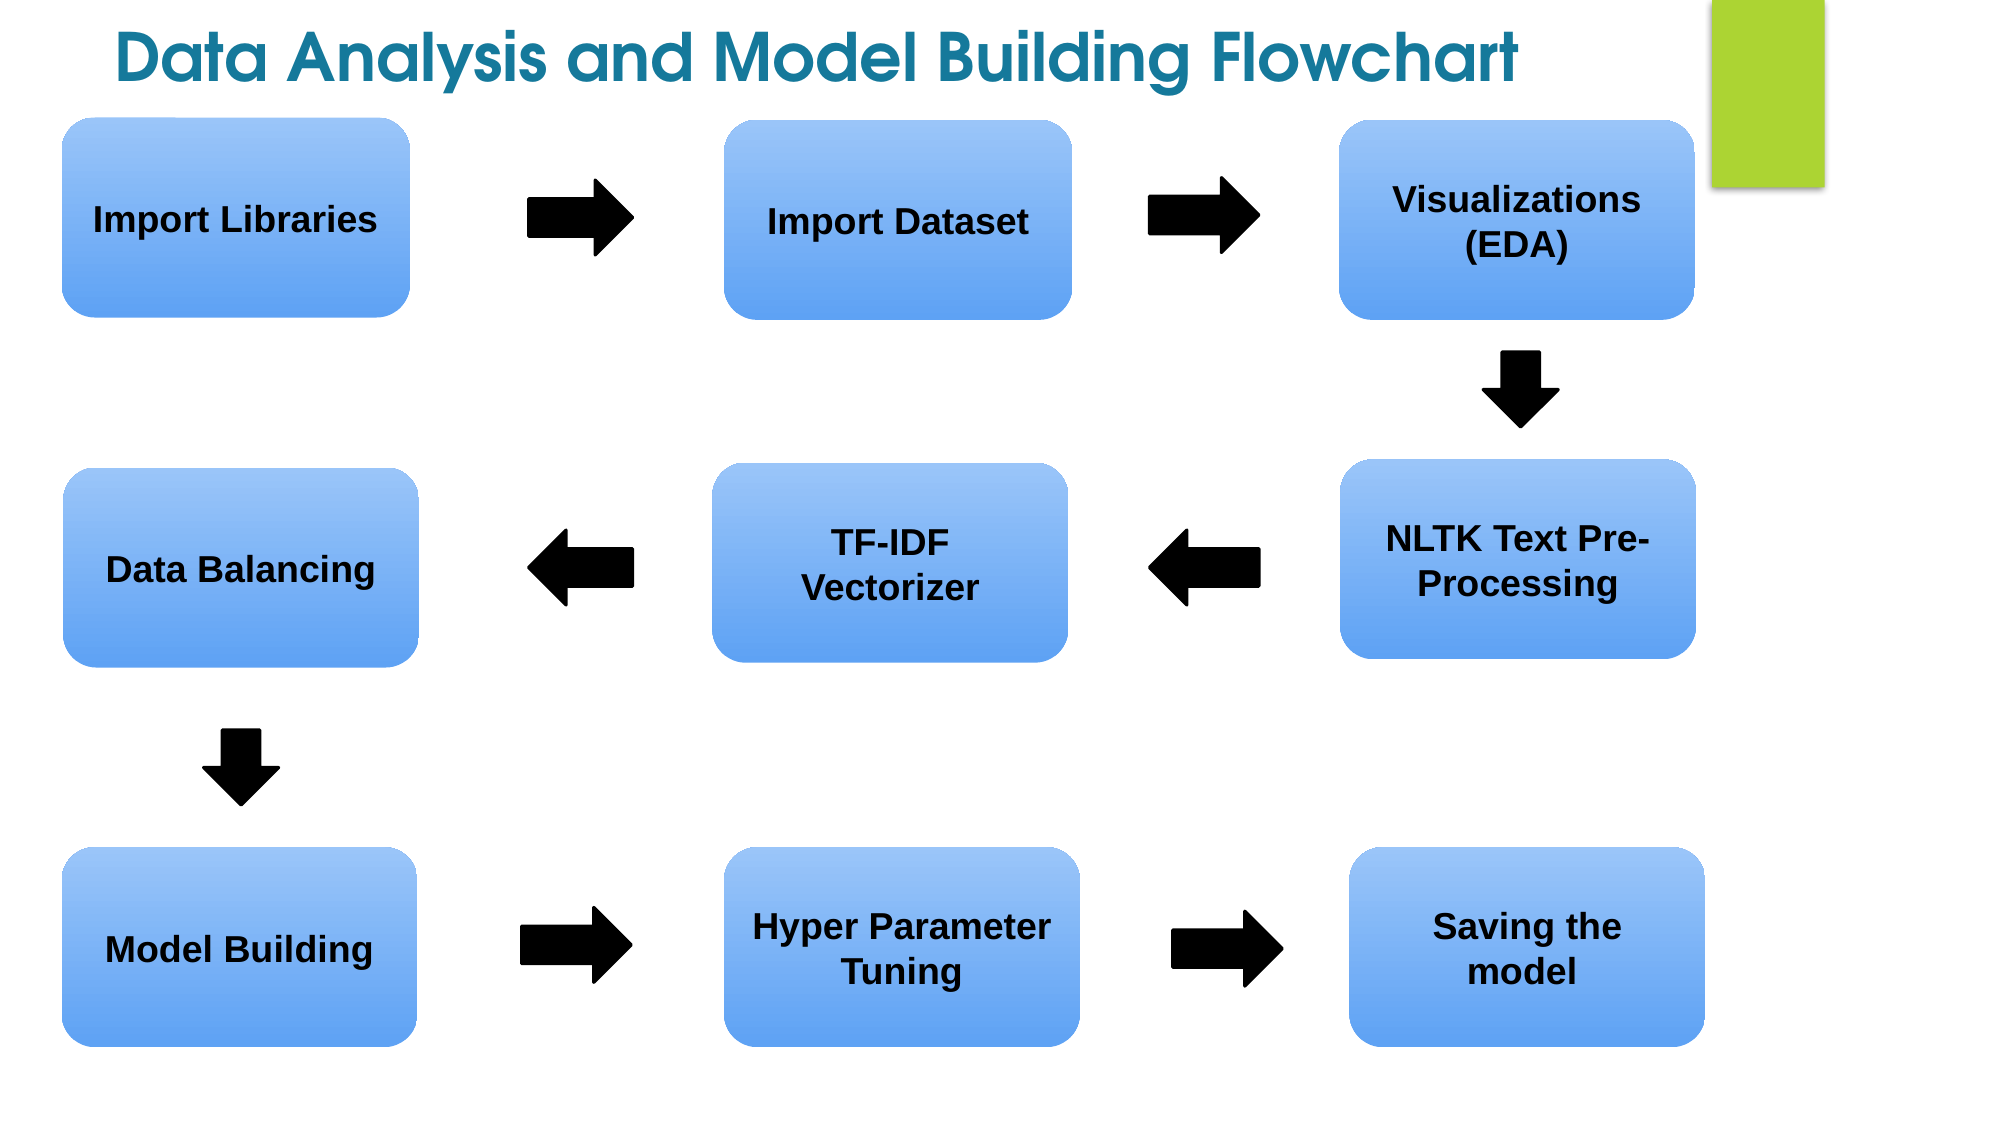

Data Analysis and Model Building Flowchart

Import Libraries
Import Dataset
Visualizations
(EDA)

NLTK Text Pre-Processing
TF-IDF Vectorizer
Data Balancing

Model Building
Hyper Parameter Tuning
Saving the model